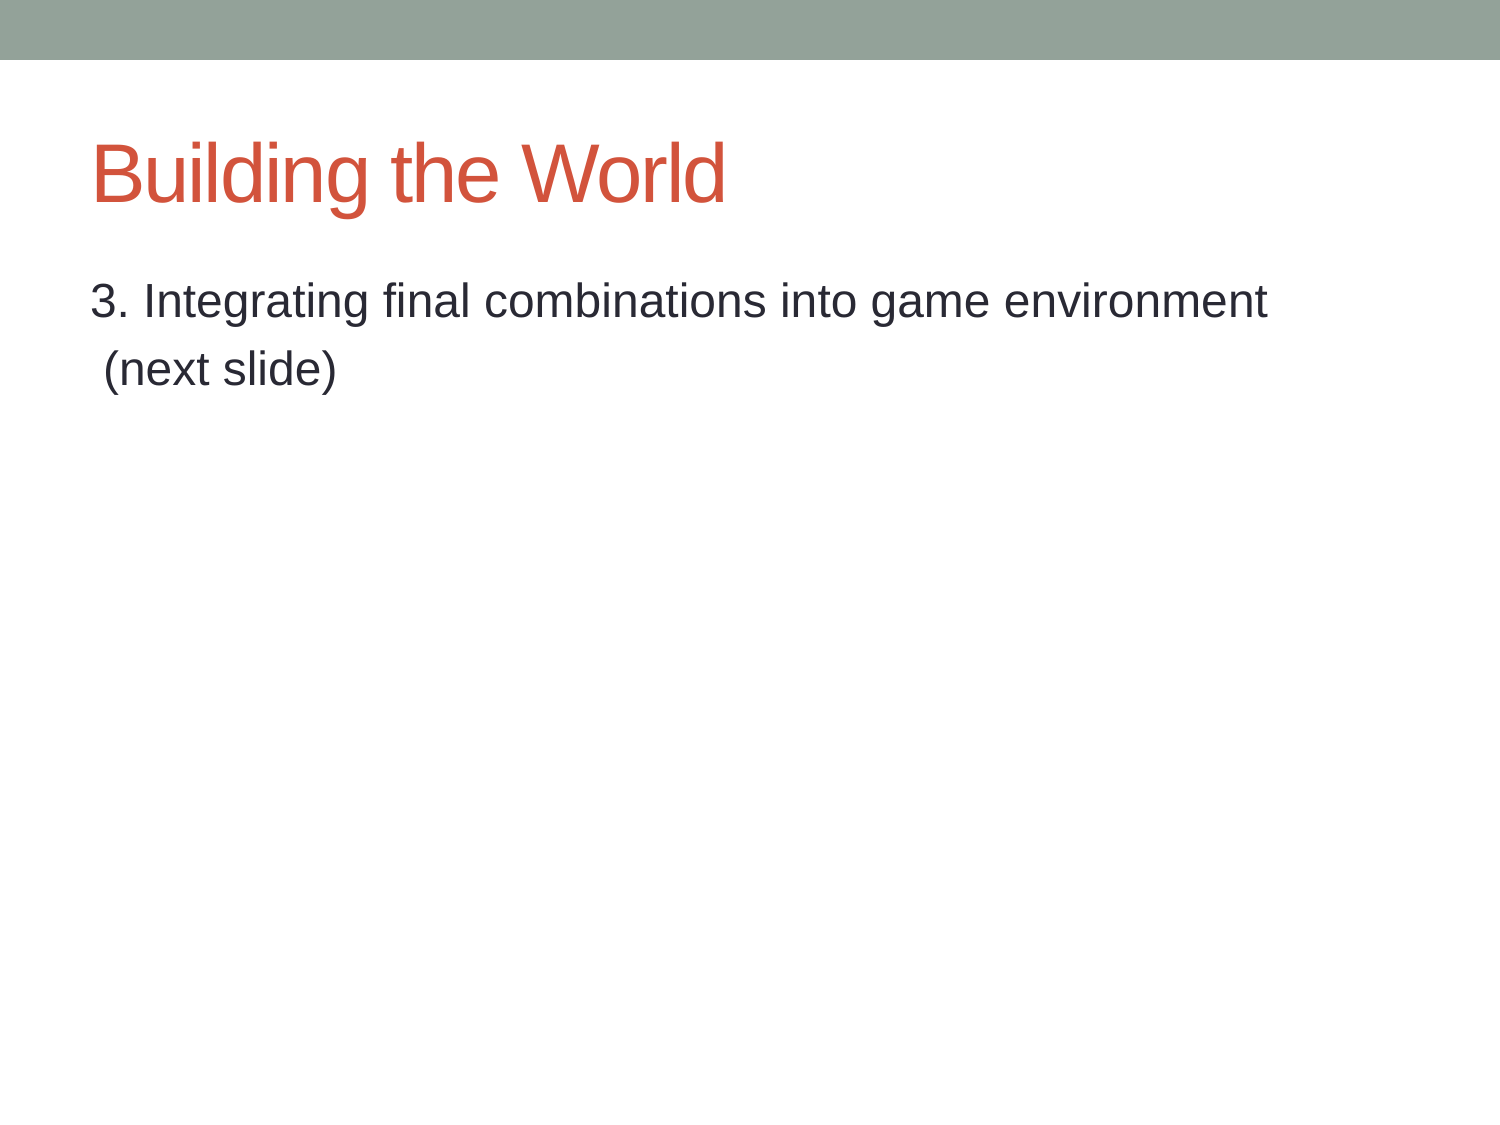

# Building the World
3. Integrating final combinations into game environment
 (next slide)